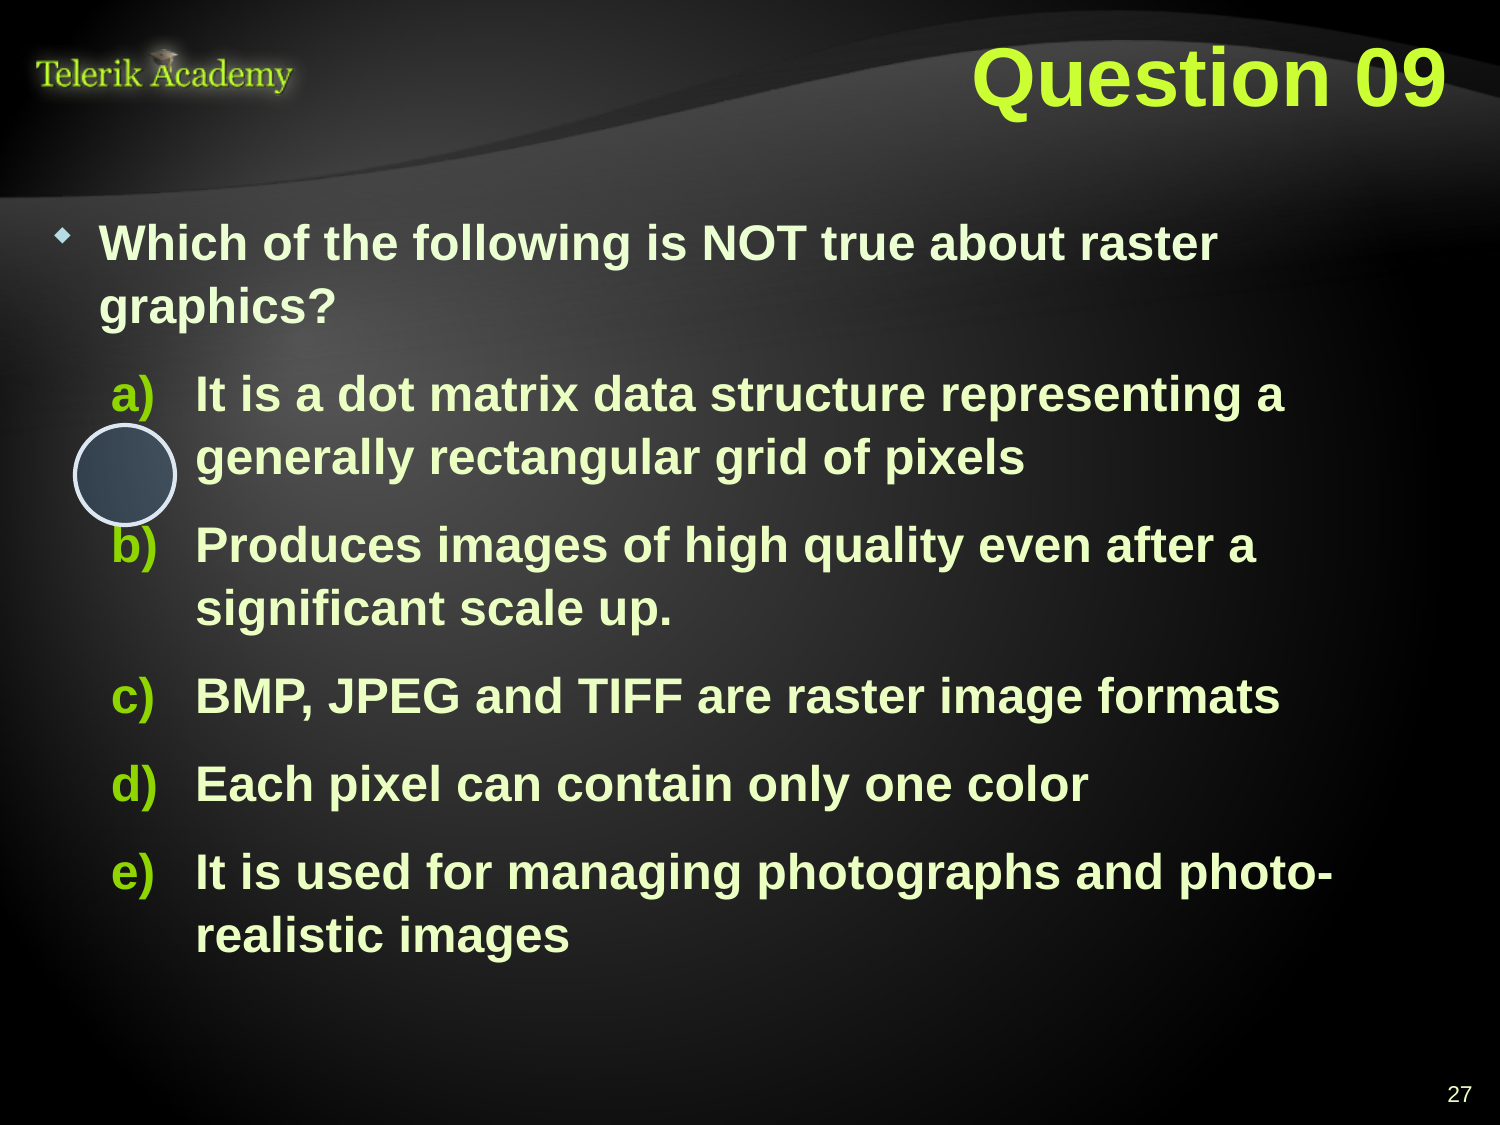

# Question 09
Which of the following is NOT true about raster graphics?
It is a dot matrix data structure representing a generally rectangular grid of pixels
Produces images of high quality even after a significant scale up.
BMP, JPEG and TIFF are raster image formats
Each pixel can contain only one color
It is used for managing photographs and photo-realistic images

27